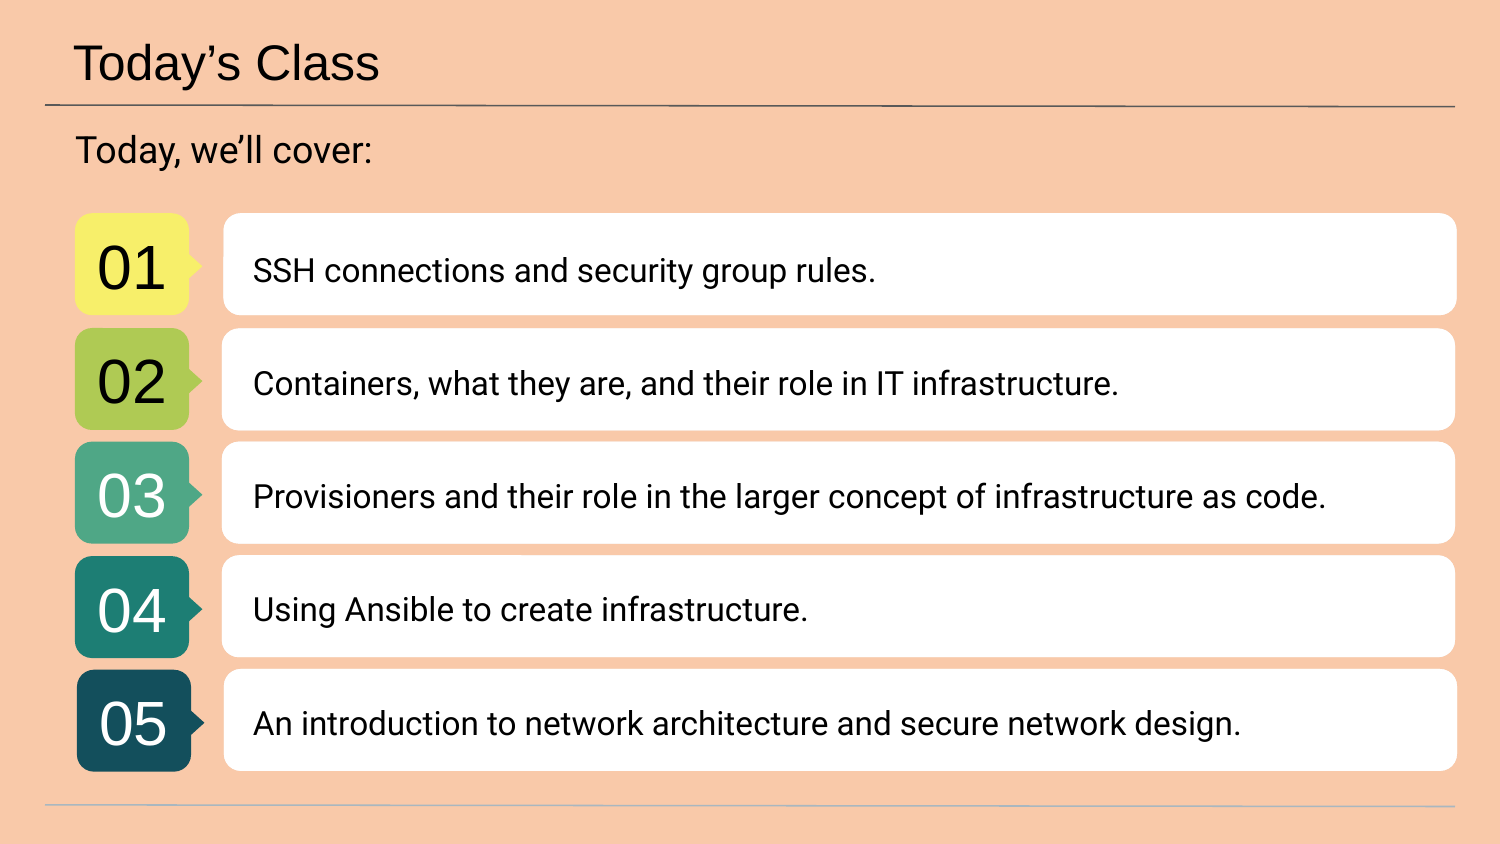

# Today’s Class
Today, we’ll cover:

SSH connections and security group rules.

Containers, what they are, and their role in IT infrastructure.

Provisioners and their role in the larger concept of infrastructure as code.
Using Ansible to create infrastructure.

An introduction to network architecture and secure network design.